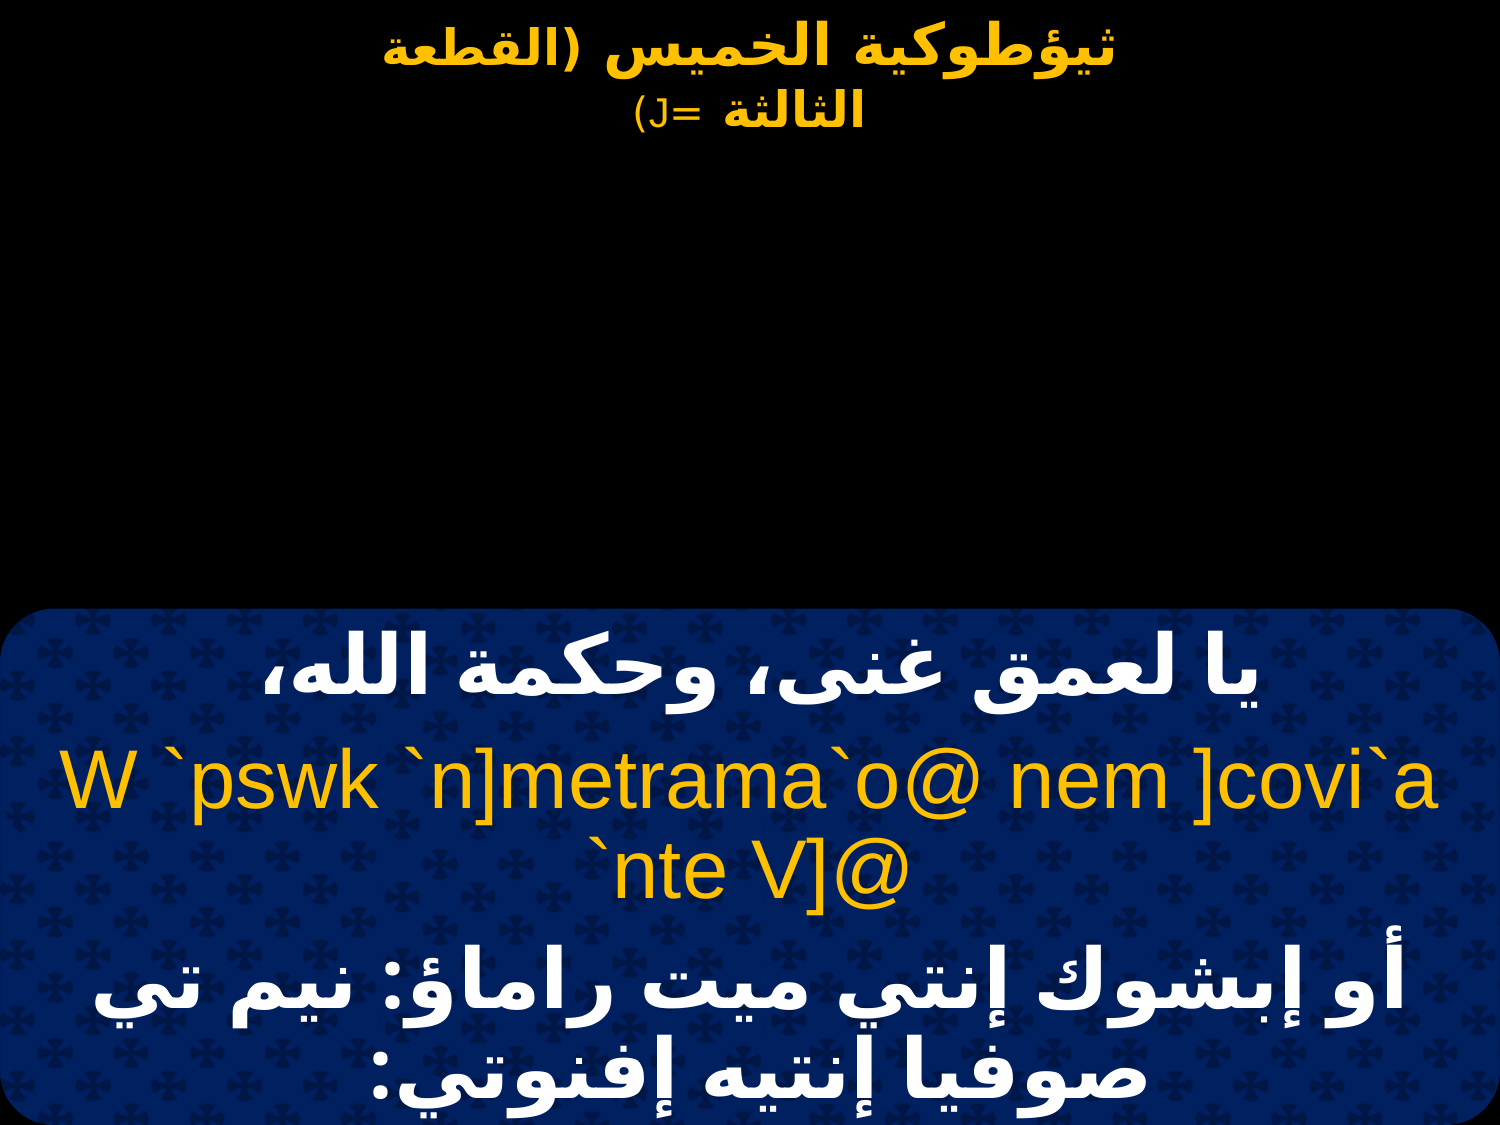

يا لعمق غنى، وحكمة الله،
W `pswk `n]metrama`o@ nem ]covi`a `nte V]@
أو إبشوك إنتي ميت راماؤ: نيم تي صوفيا إنتيه إفنوتي: